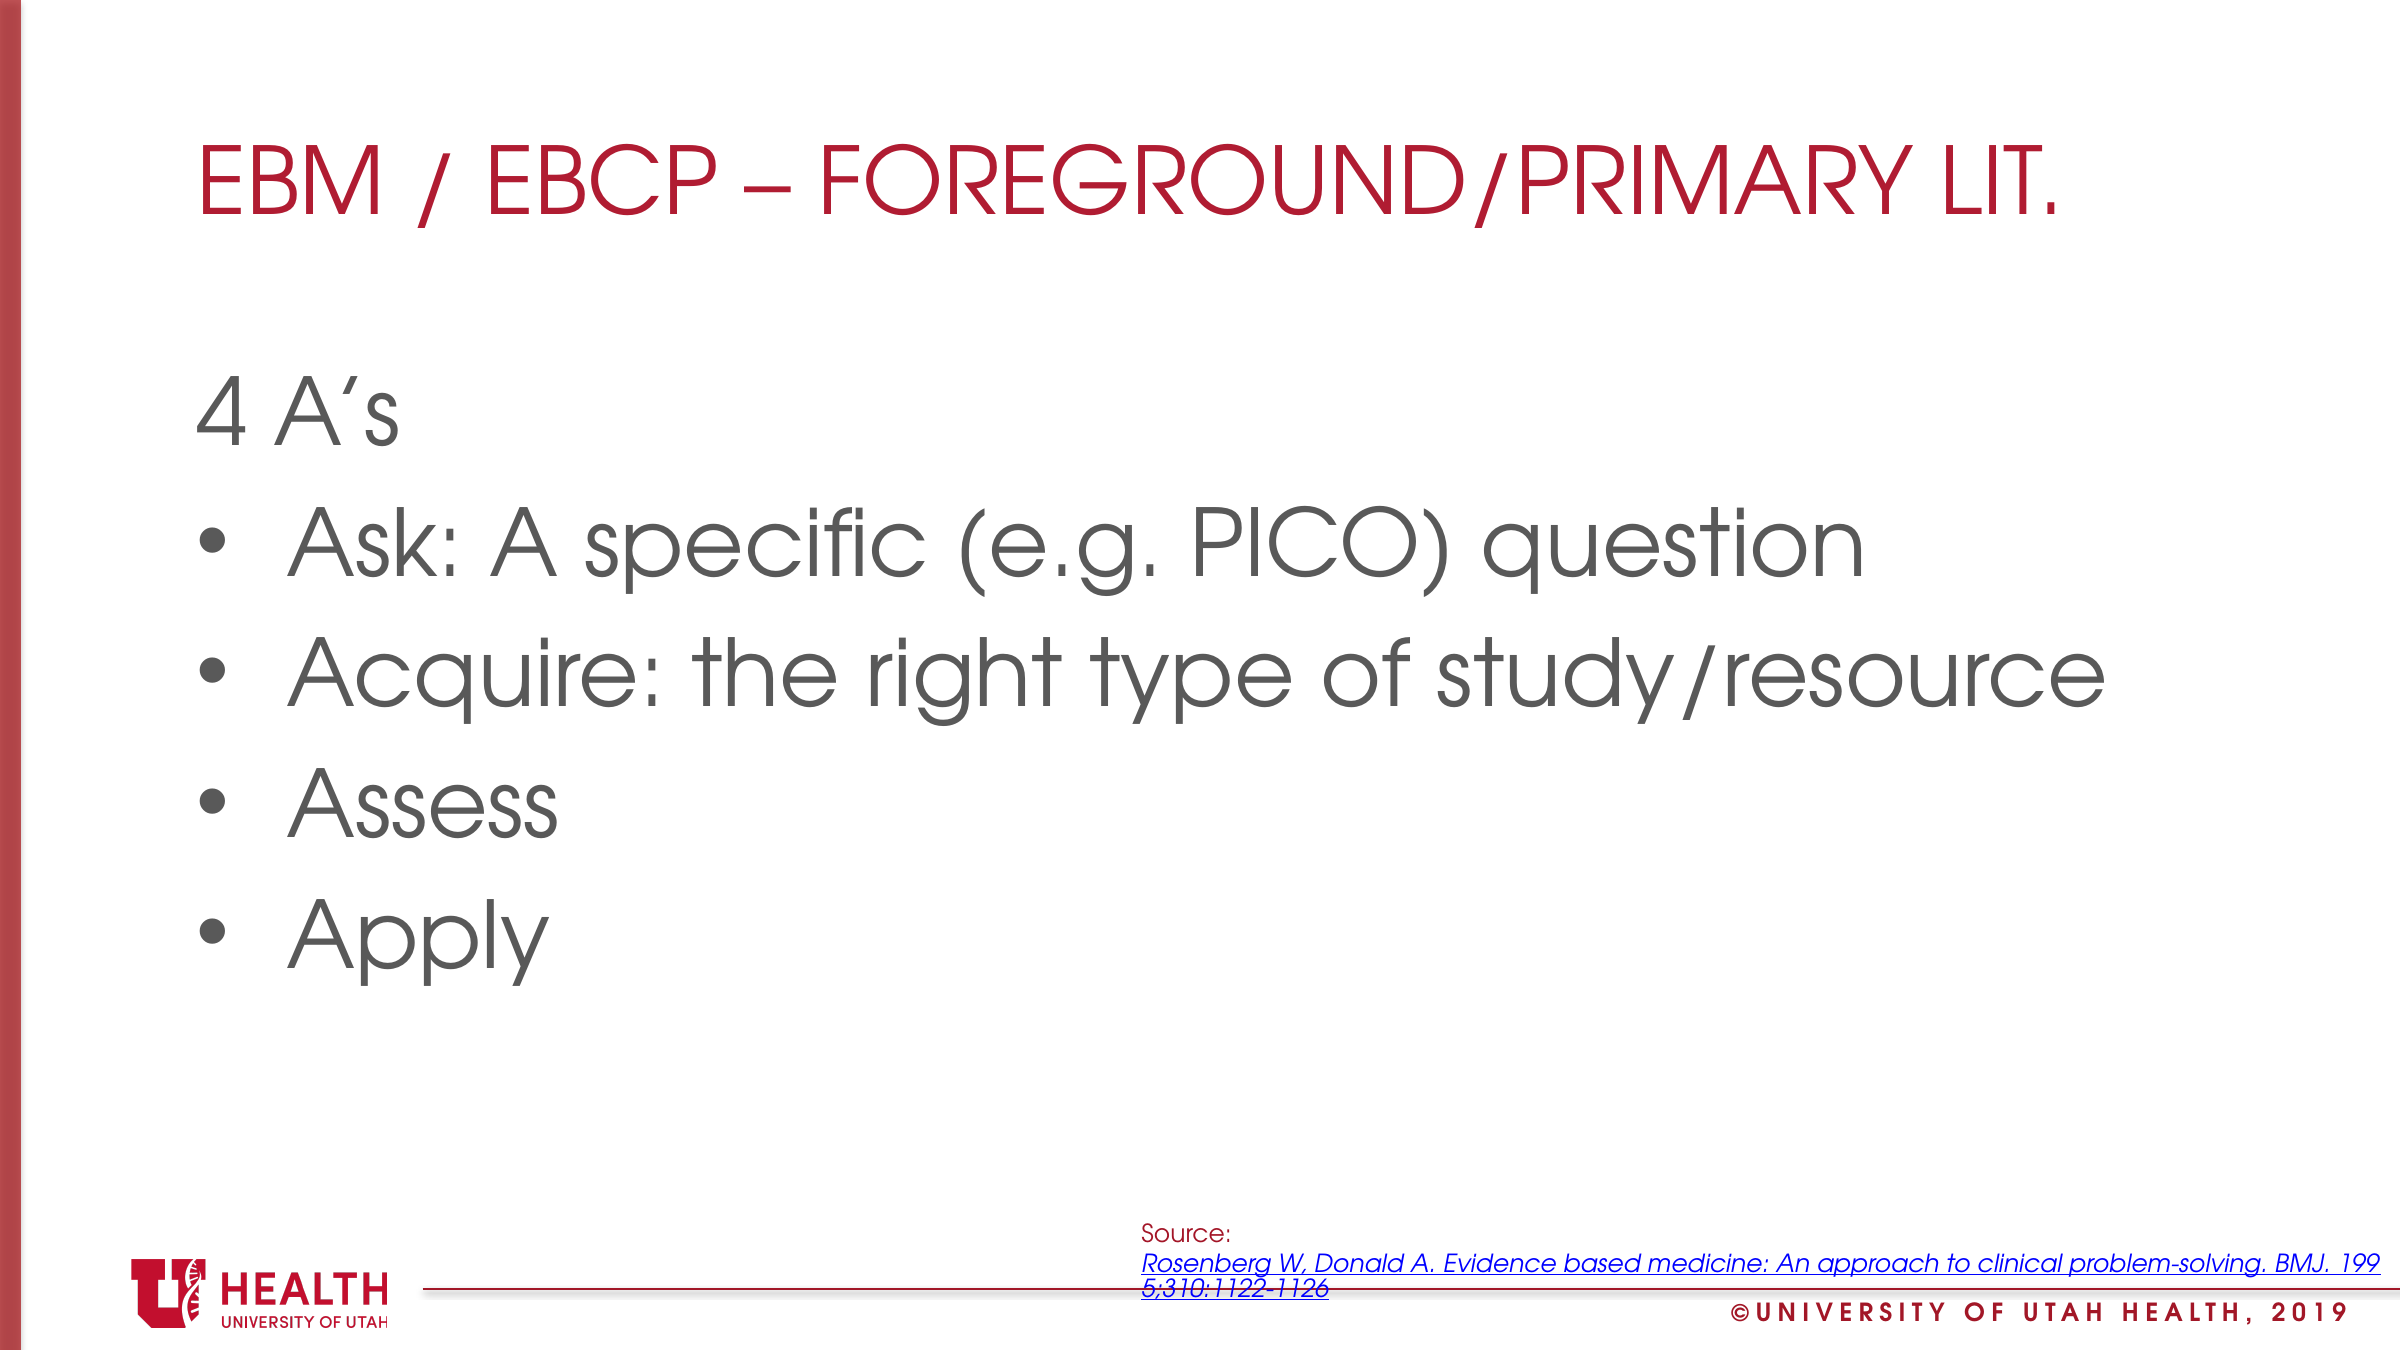

# EBM / EBCP – Foreground/Primary lit.
4 A’s
Ask: A specific (e.g. PICO) question
Acquire: the right type of study/resource
Assess
Apply

Source: Rosenberg W, Donald A. Evidence based medicine: An approach to clinical problem-solving. BMJ. 1995;310:1122-1126